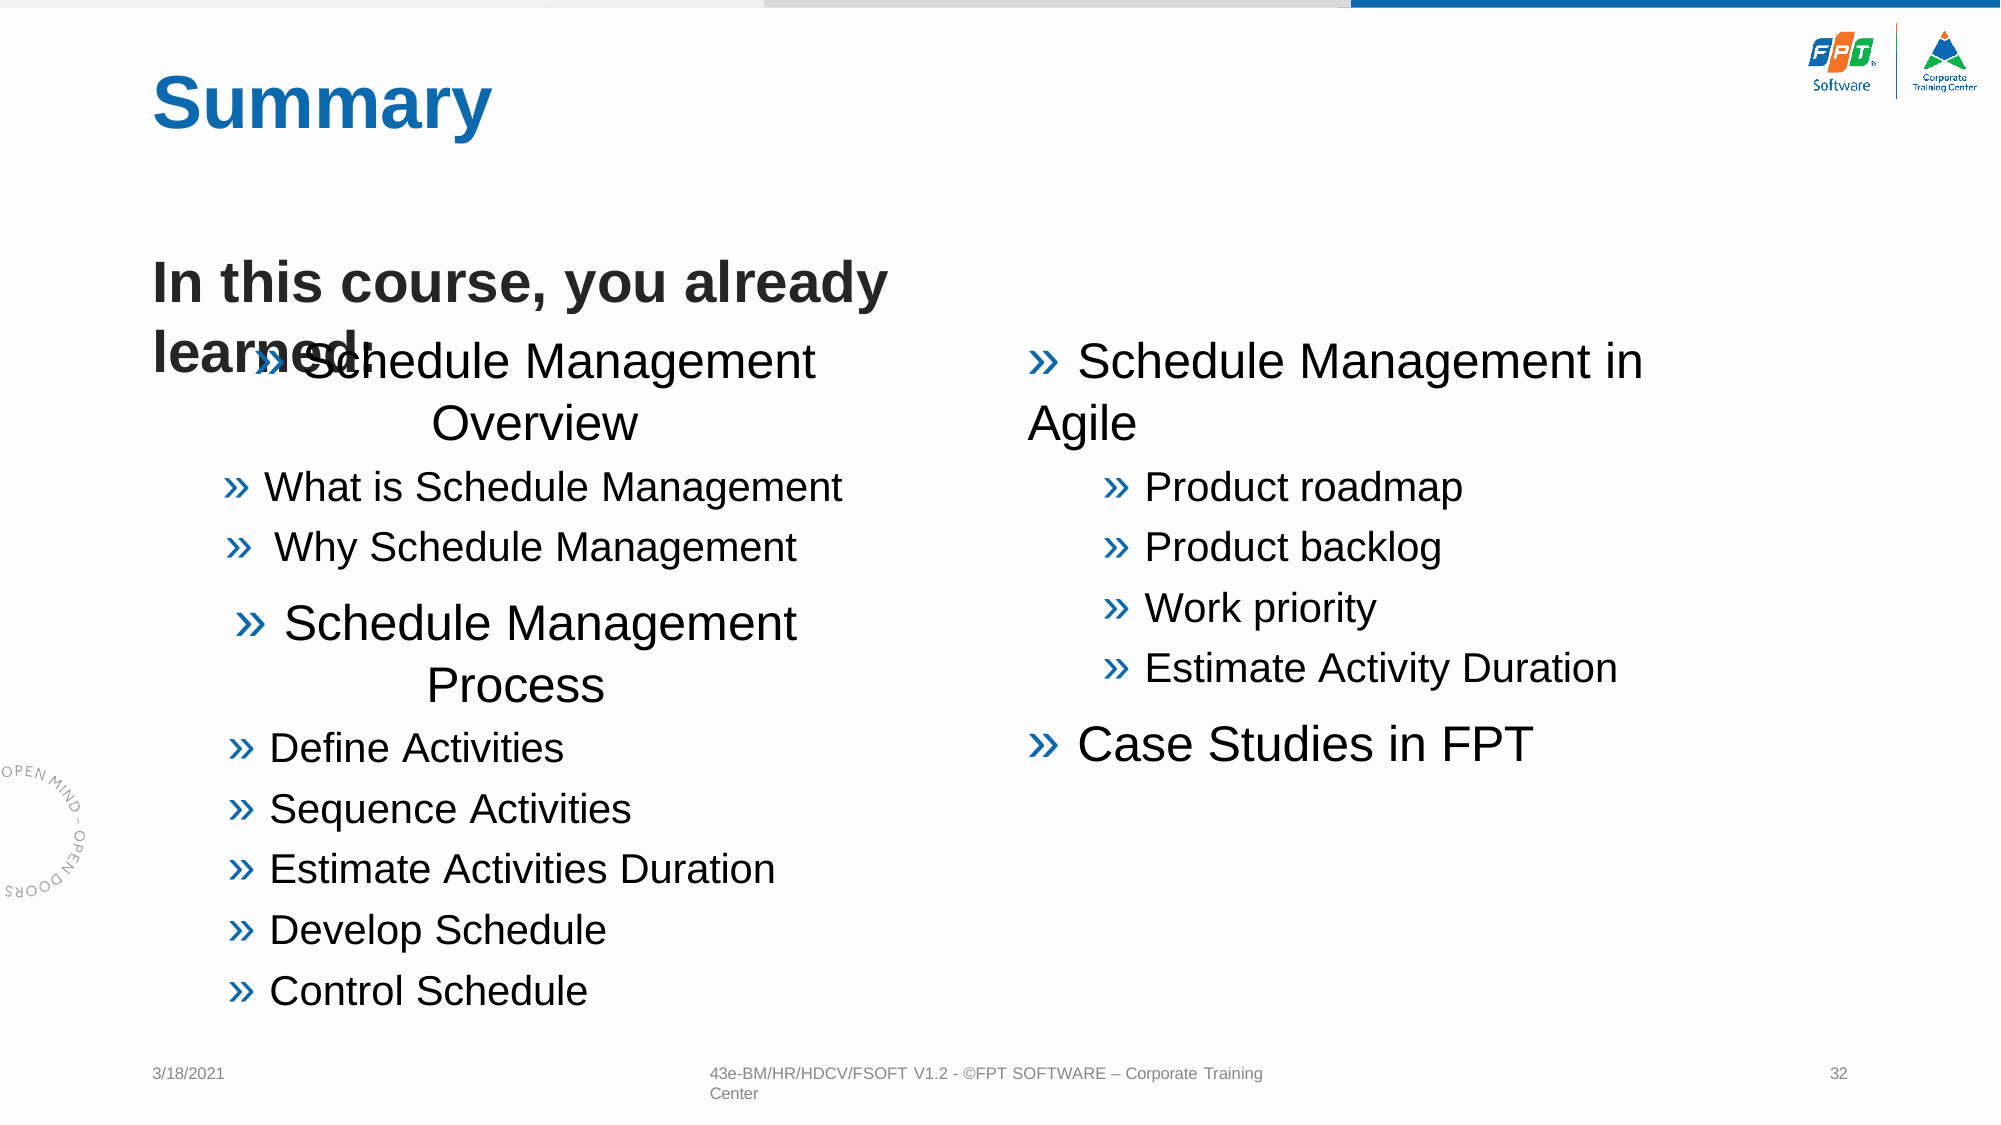

# Summary
In this course, you already learned:
» Schedule Management Overview
» What is Schedule Management
»	Why Schedule Management
» Schedule Management Process
» Define Activities
» Sequence Activities
» Estimate Activities Duration
» Develop Schedule
» Control Schedule
» Schedule Management in Agile
» Product roadmap
» Product backlog
» Work priority
» Estimate Activity Duration
» Case Studies in FPT
3/18/2021
43e-BM/HR/HDCV/FSOFT V1.2 - ©FPT SOFTWARE – Corporate Training Center
32